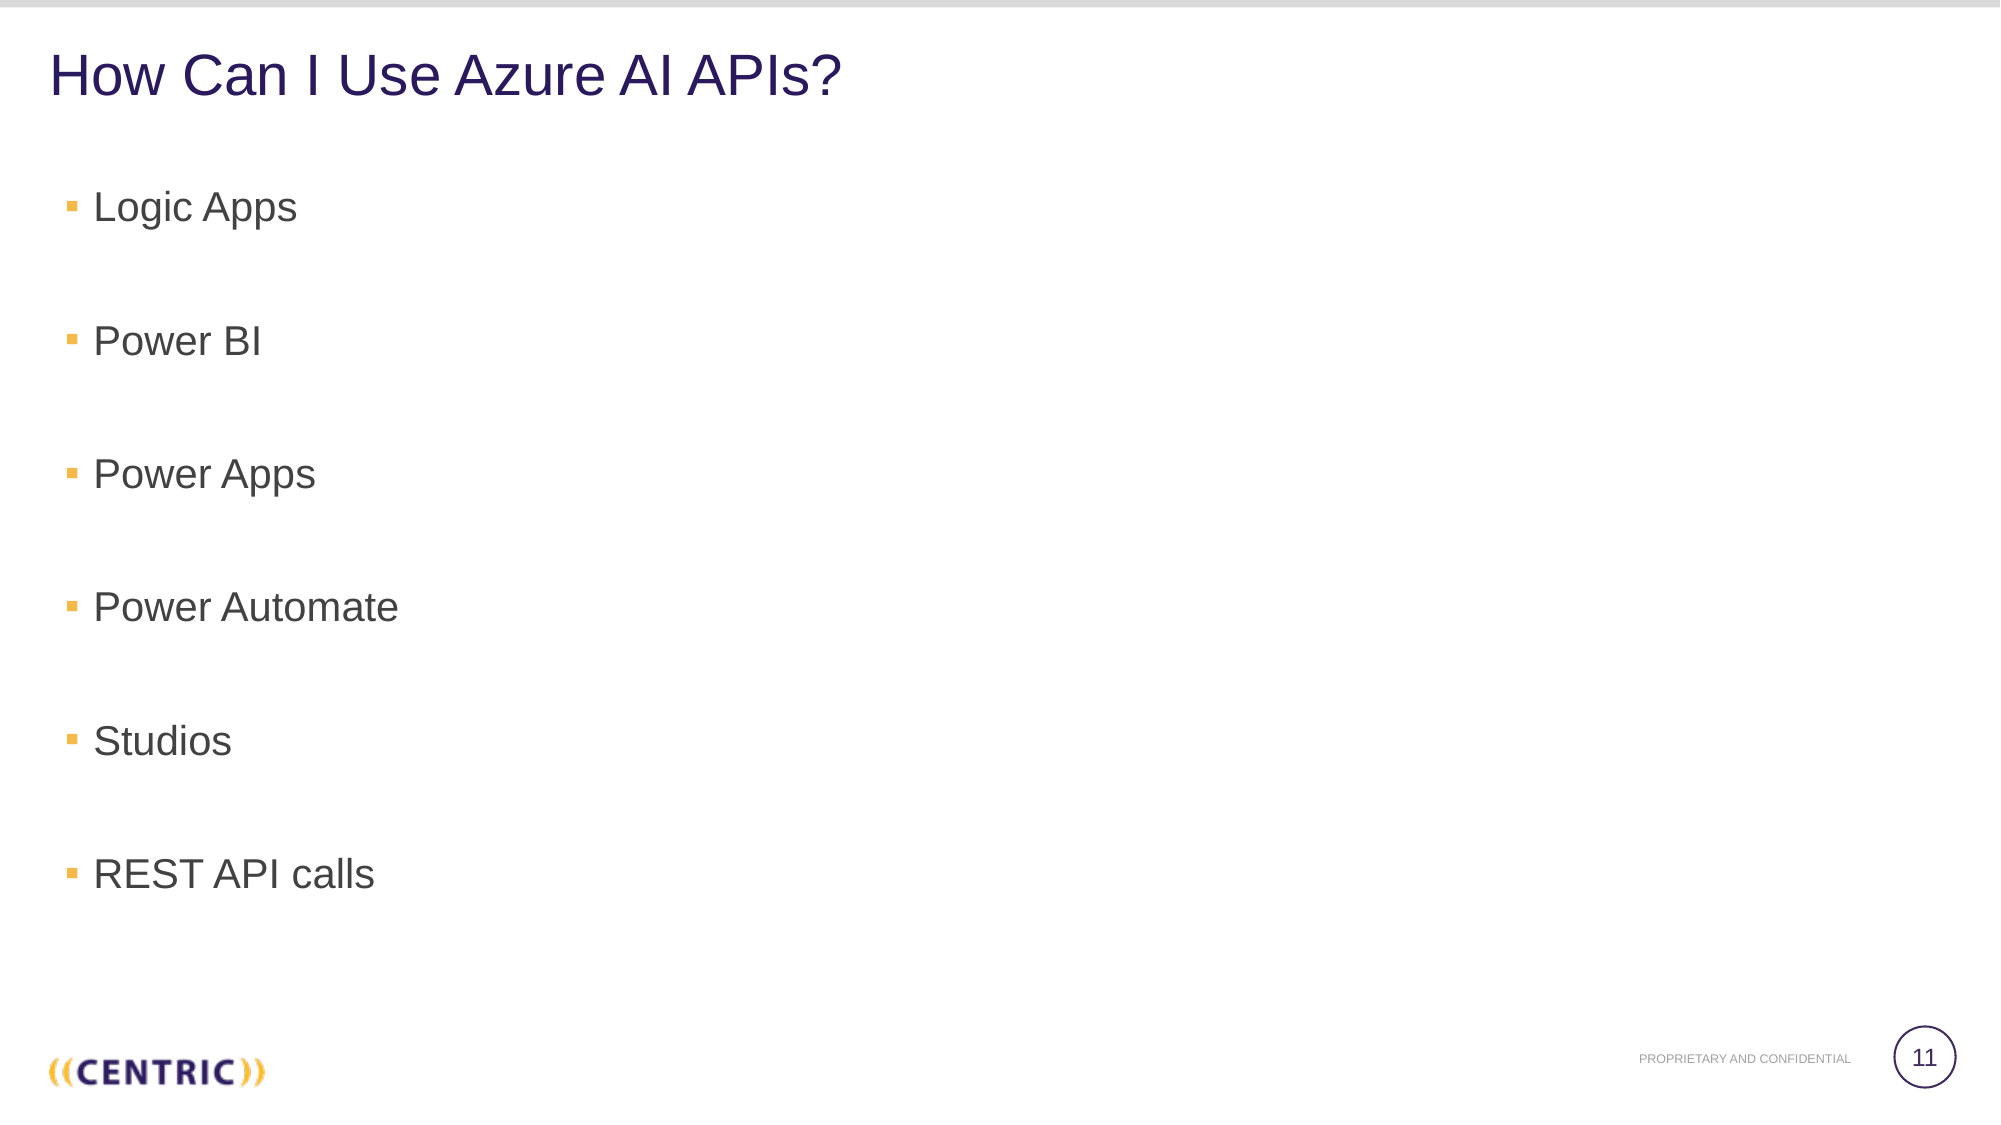

# How Can I Use Azure AI APIs?
Logic Apps

Power BI

Power Apps

Power Automate

Studios

REST API calls